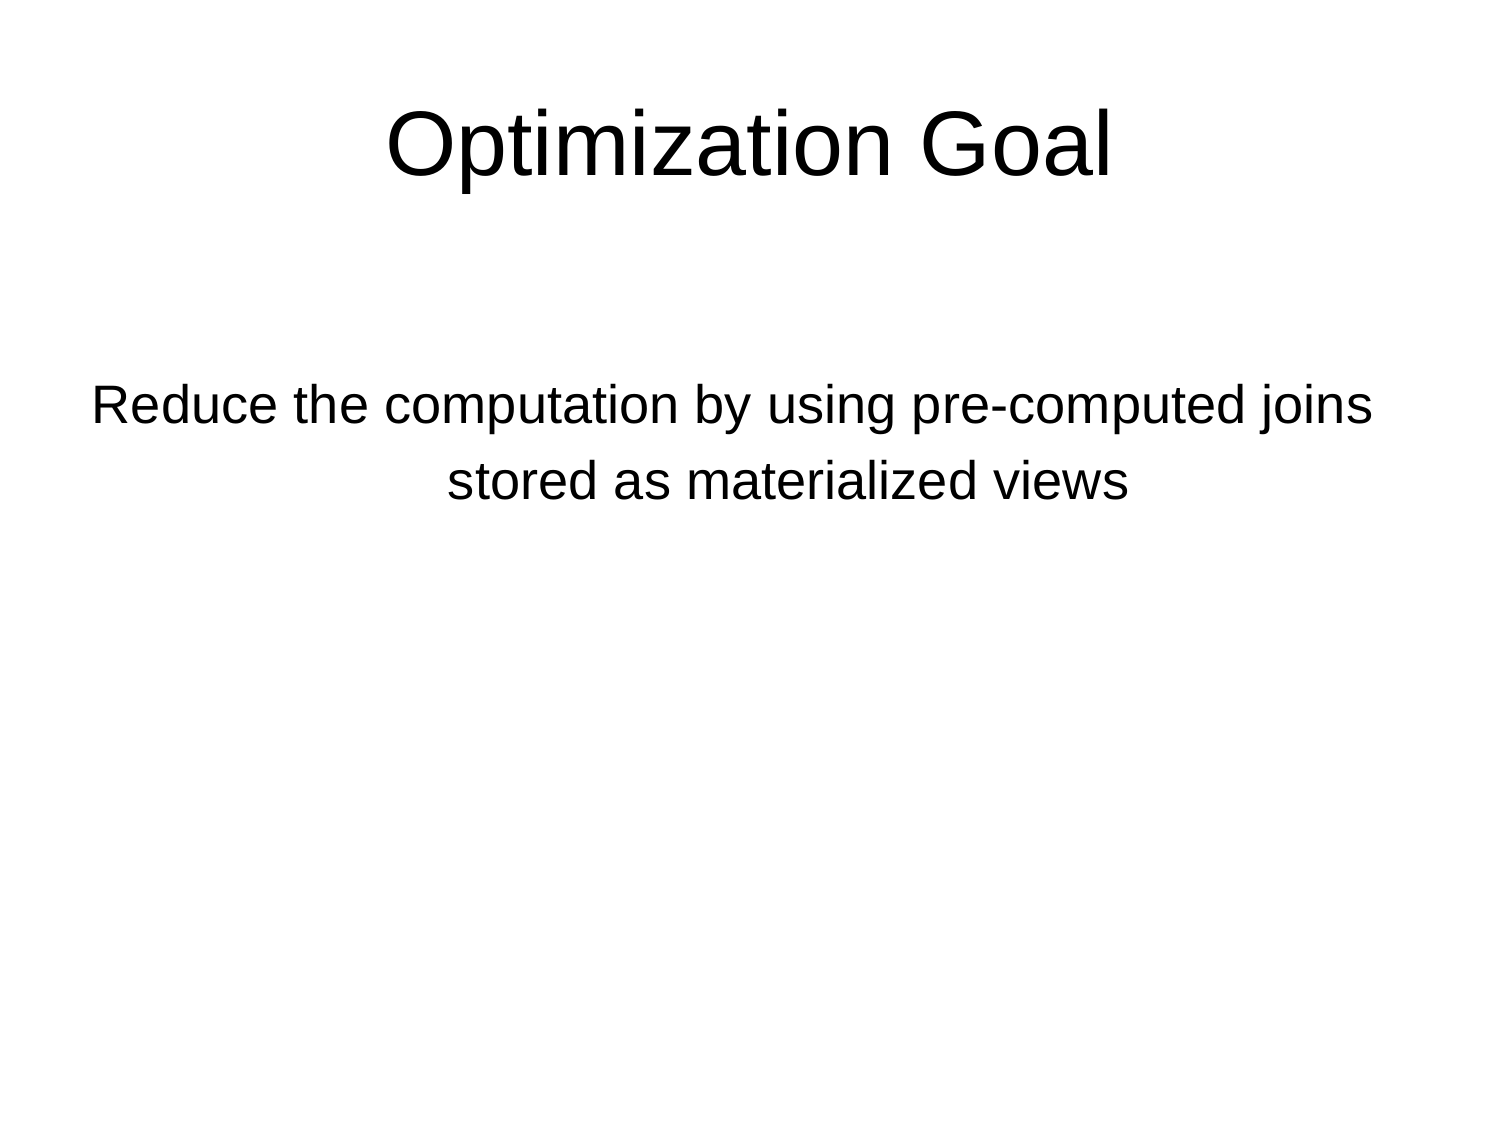

# Optimization Goal
Reduce the computation by using pre-computed joins
			stored as materialized views